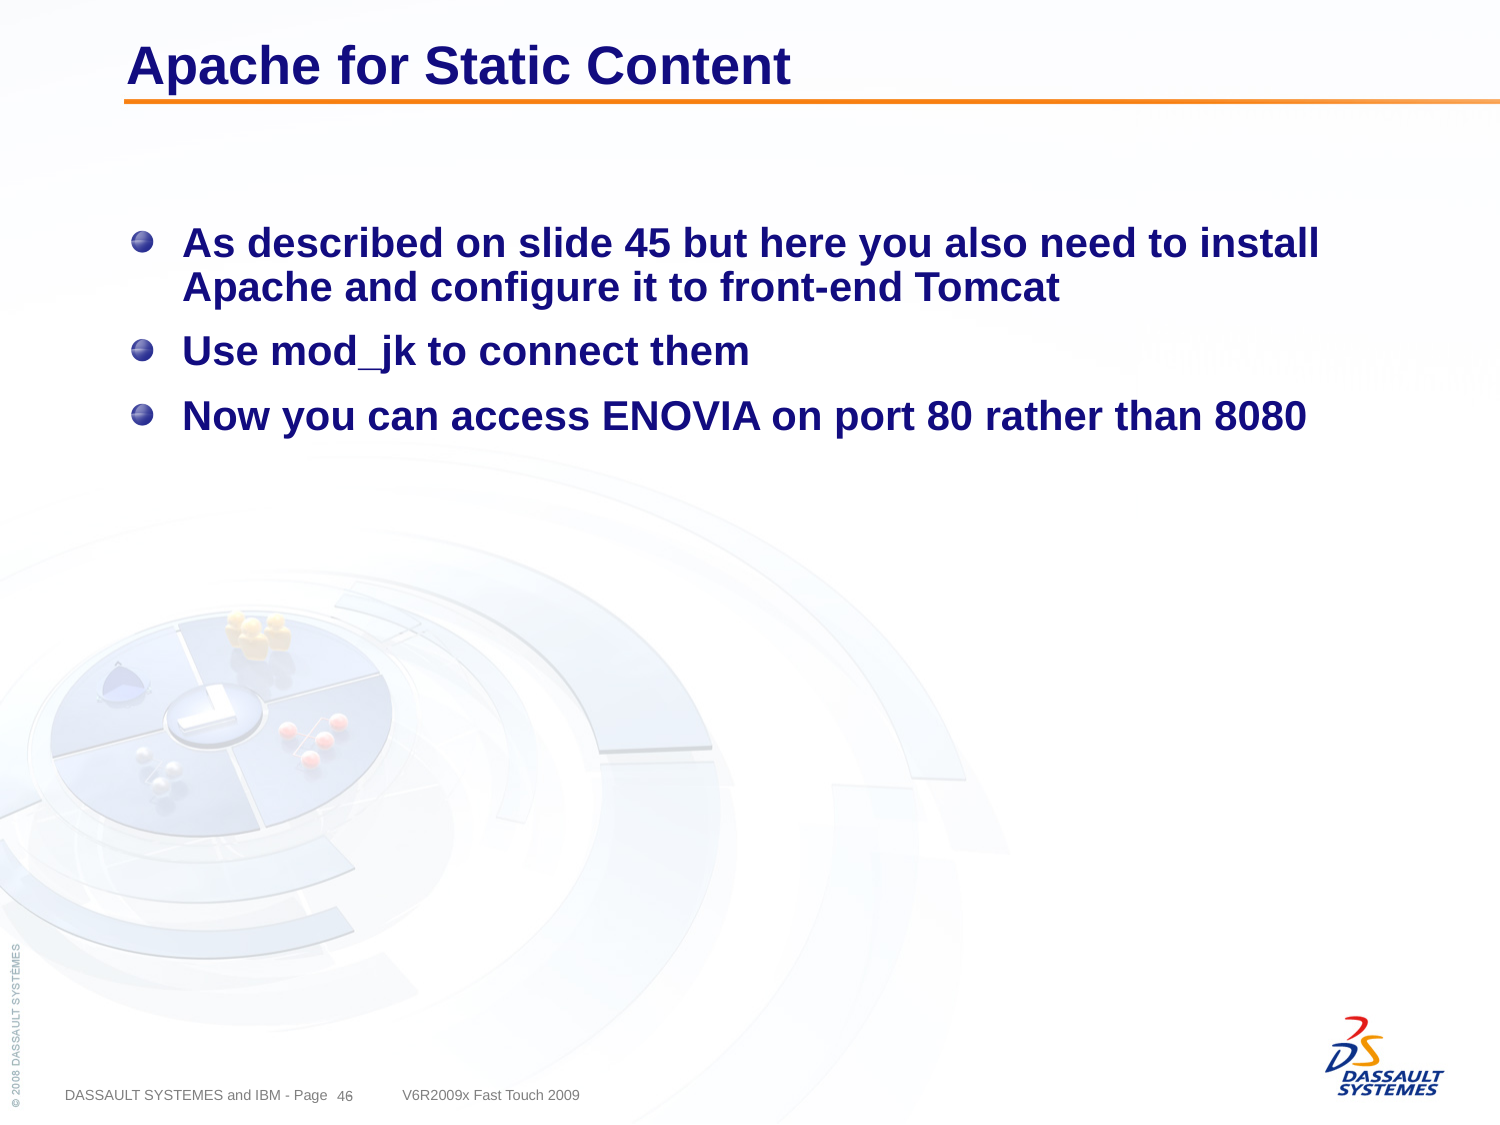

# Apache for Static Content
As described on slide 45 but here you also need to install Apache and configure it to front-end Tomcat
Use mod_jk to connect them
Now you can access ENOVIA on port 80 rather than 8080